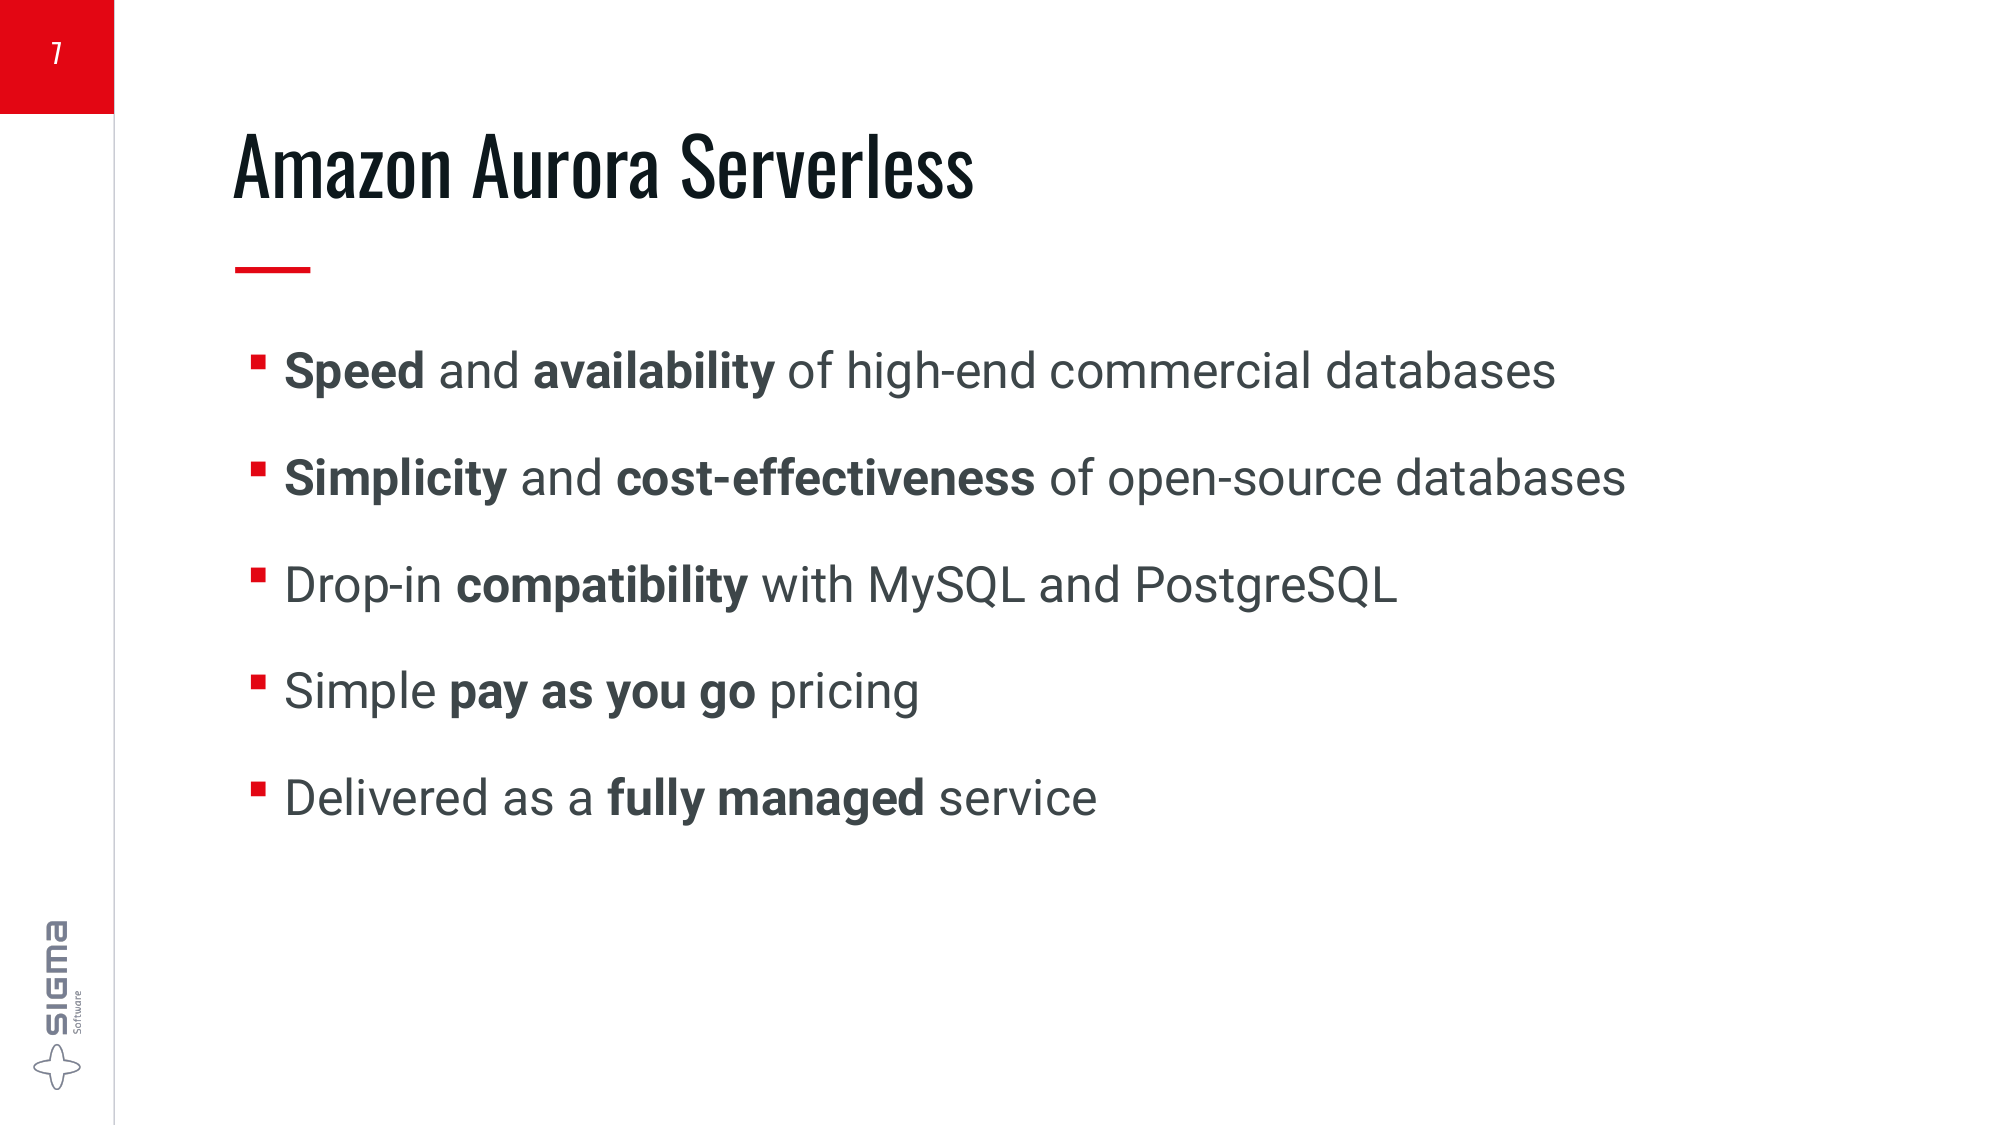

7
# Amazon Aurora Serverless —
Speed and availability of high-end commercial databases
Simplicity and cost-effectiveness of open-source databases
Drop-in compatibility with MySQL and PostgreSQL
Simple pay as you go pricing
Delivered as a fully managed service